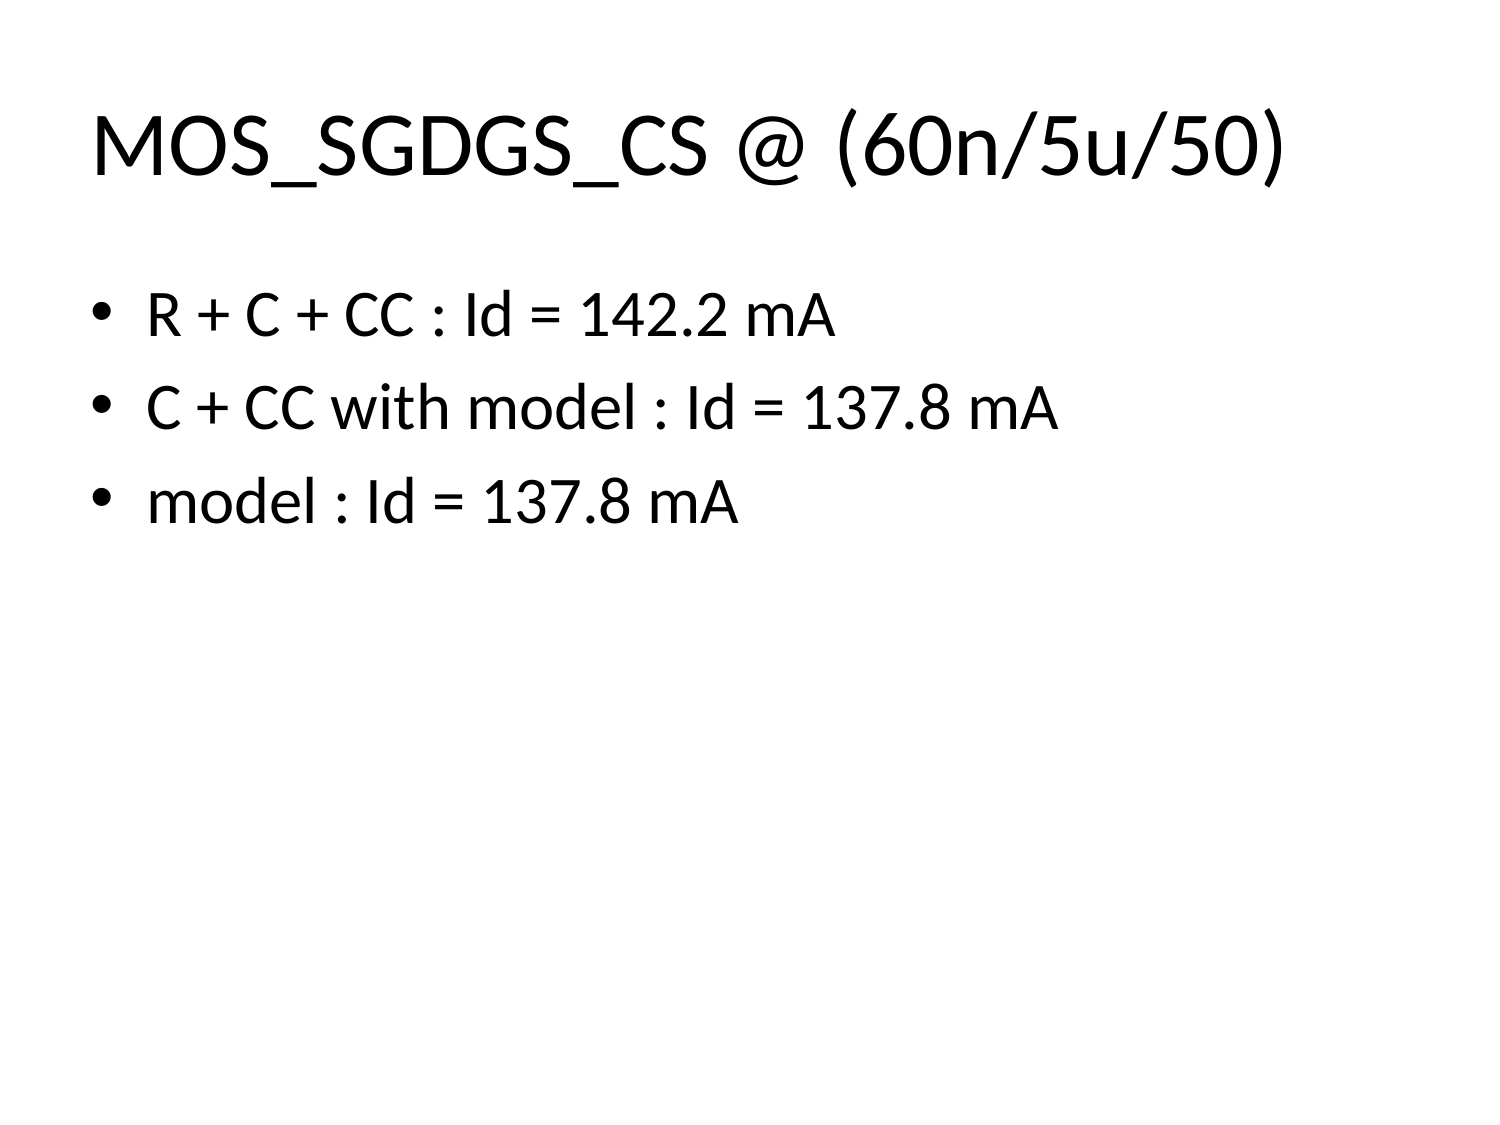

# MOS_SGDGS_CS @ (60n/5u/50)
R + C + CC : Id = 142.2 mA
C + CC with model : Id = 137.8 mA
model : Id = 137.8 mA